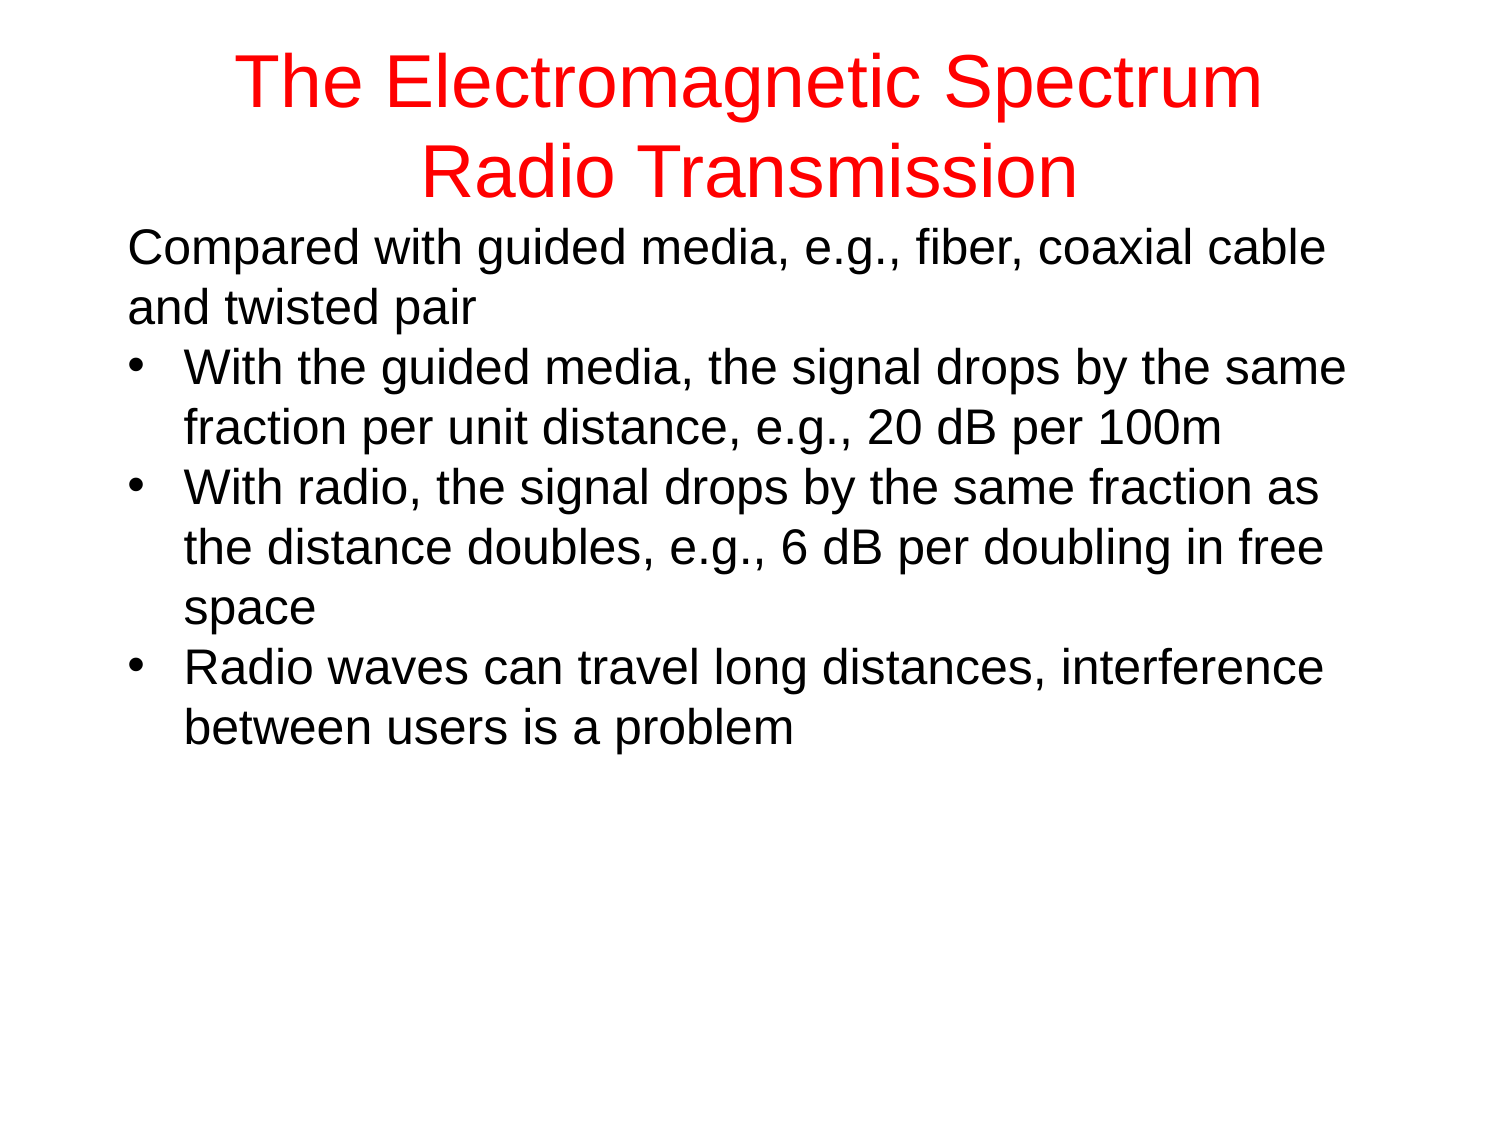

# The Electromagnetic Spectrum Radio Transmission
Compared with guided media, e.g., fiber, coaxial cable and twisted pair
With the guided media, the signal drops by the same fraction per unit distance, e.g., 20 dB per 100m
With radio, the signal drops by the same fraction as the distance doubles, e.g., 6 dB per doubling in free space
Radio waves can travel long distances, interference between users is a problem